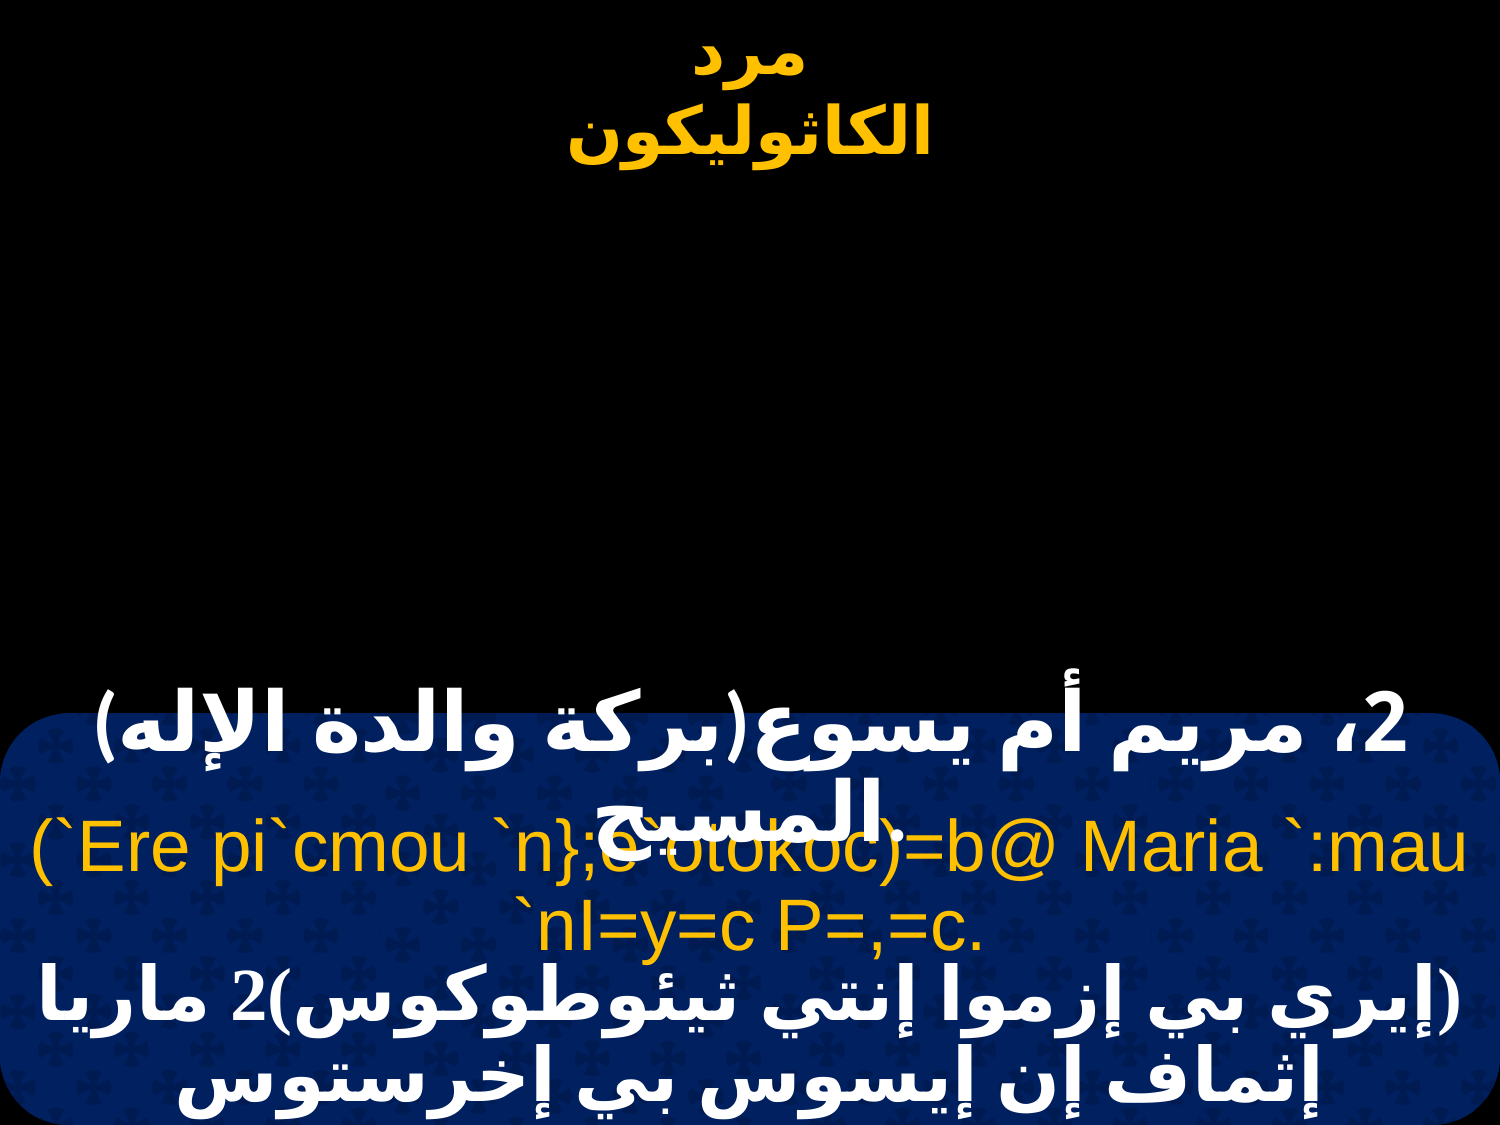

(بركة والدة الإله)2، مريم أم يسوع المسيح.
(`Ere pi`cmou `n};e`otokoc)=b@ Maria `:mau `nI=y=c P=,=c.
(إيري بي إزموا إنتي ثيئوطوكوس)2 ماريا إثماف إن إيسوس بي إخرستوس